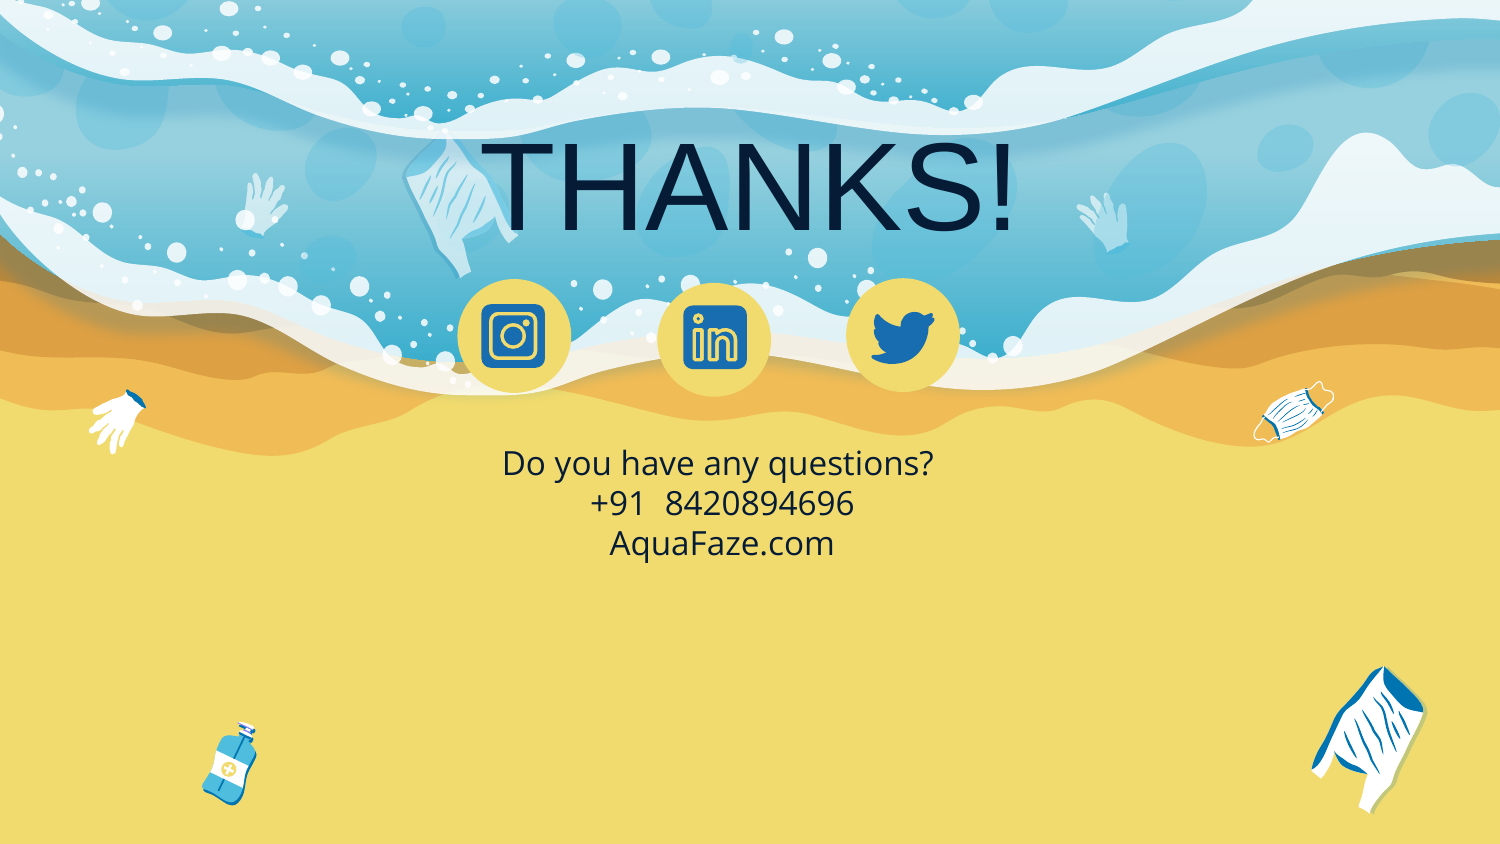

# THANKS!

Do you have any questions?
+91  8420894696
AquaFaze.com